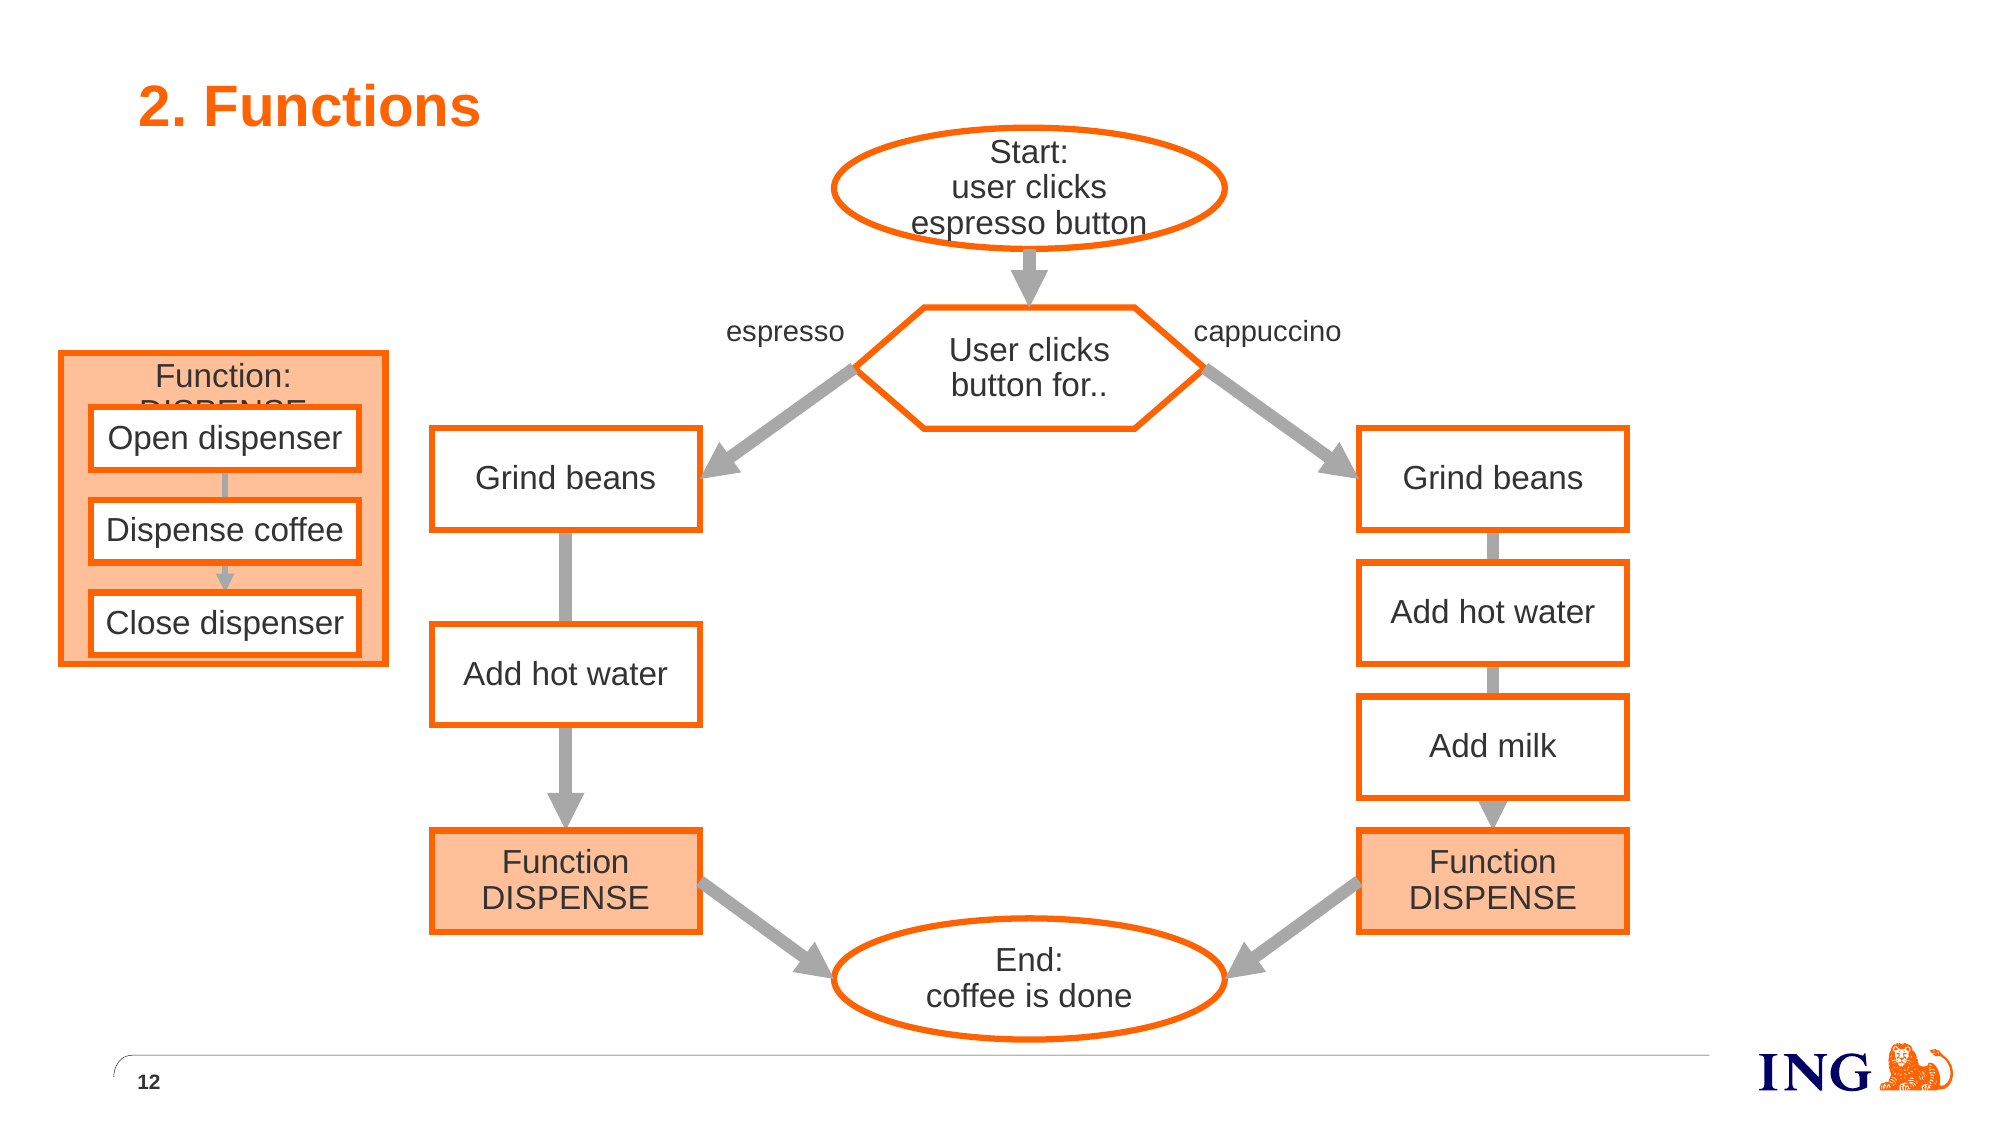

# 2. Functions
Start:
user clicks espresso button
espresso
cappuccino
User clicks button for..
Function: DISPENSE
Open dispenser
Dispense coffee
Close dispenser
Grind beans
Grind beans
Add hot water
Add hot water
Add milk
Function DISPENSE
Function DISPENSE
End:
coffee is done
12